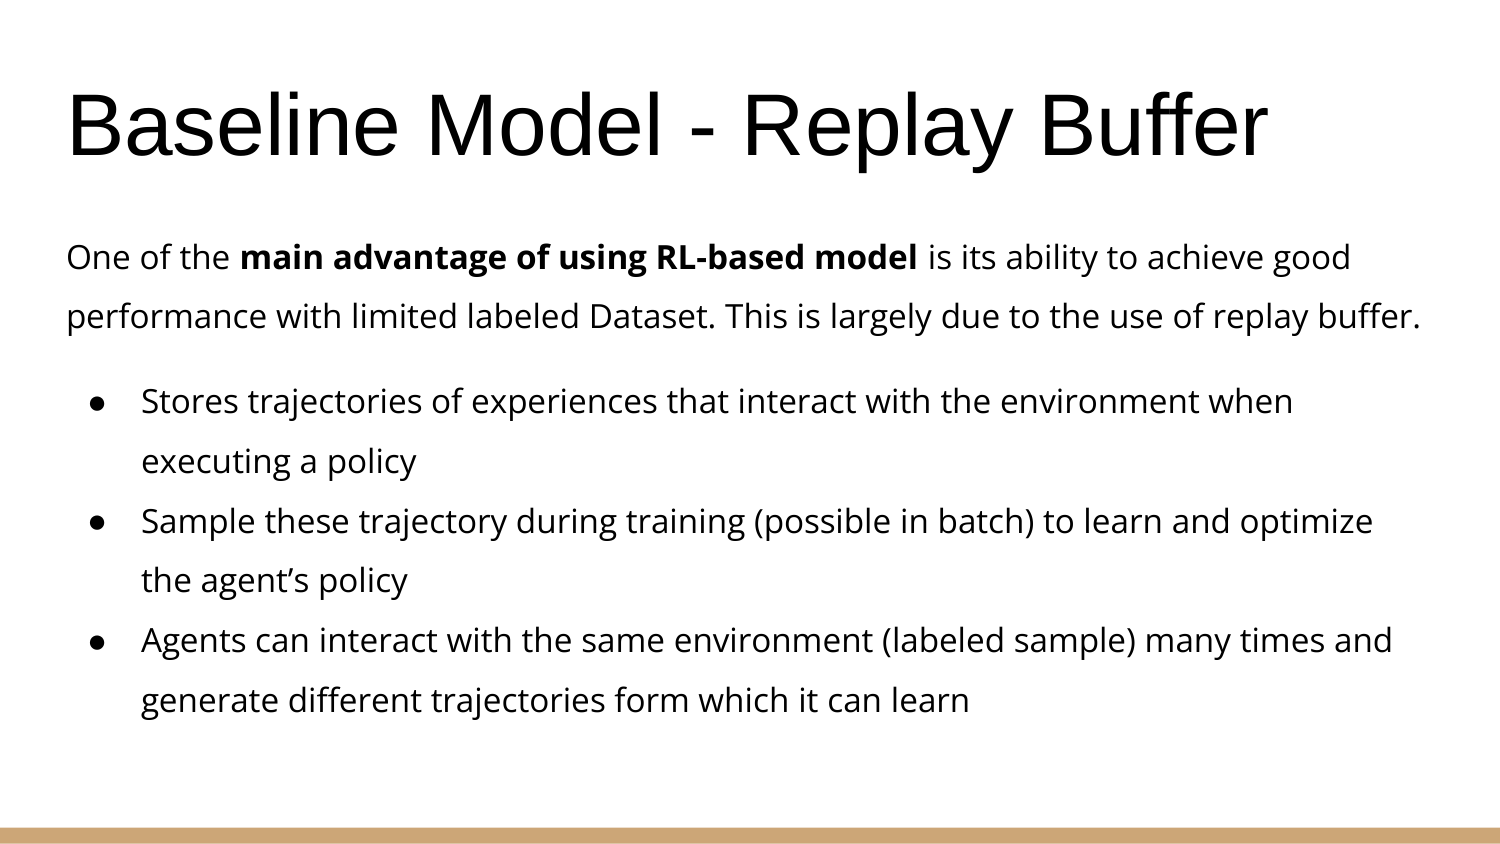

# Baseline Model - Replay Buffer
One of the main advantage of using RL-based model is its ability to achieve good performance with limited labeled Dataset. This is largely due to the use of replay buffer.
Stores trajectories of experiences that interact with the environment when executing a policy
Sample these trajectory during training (possible in batch) to learn and optimize the agent’s policy
Agents can interact with the same environment (labeled sample) many times and generate different trajectories form which it can learn